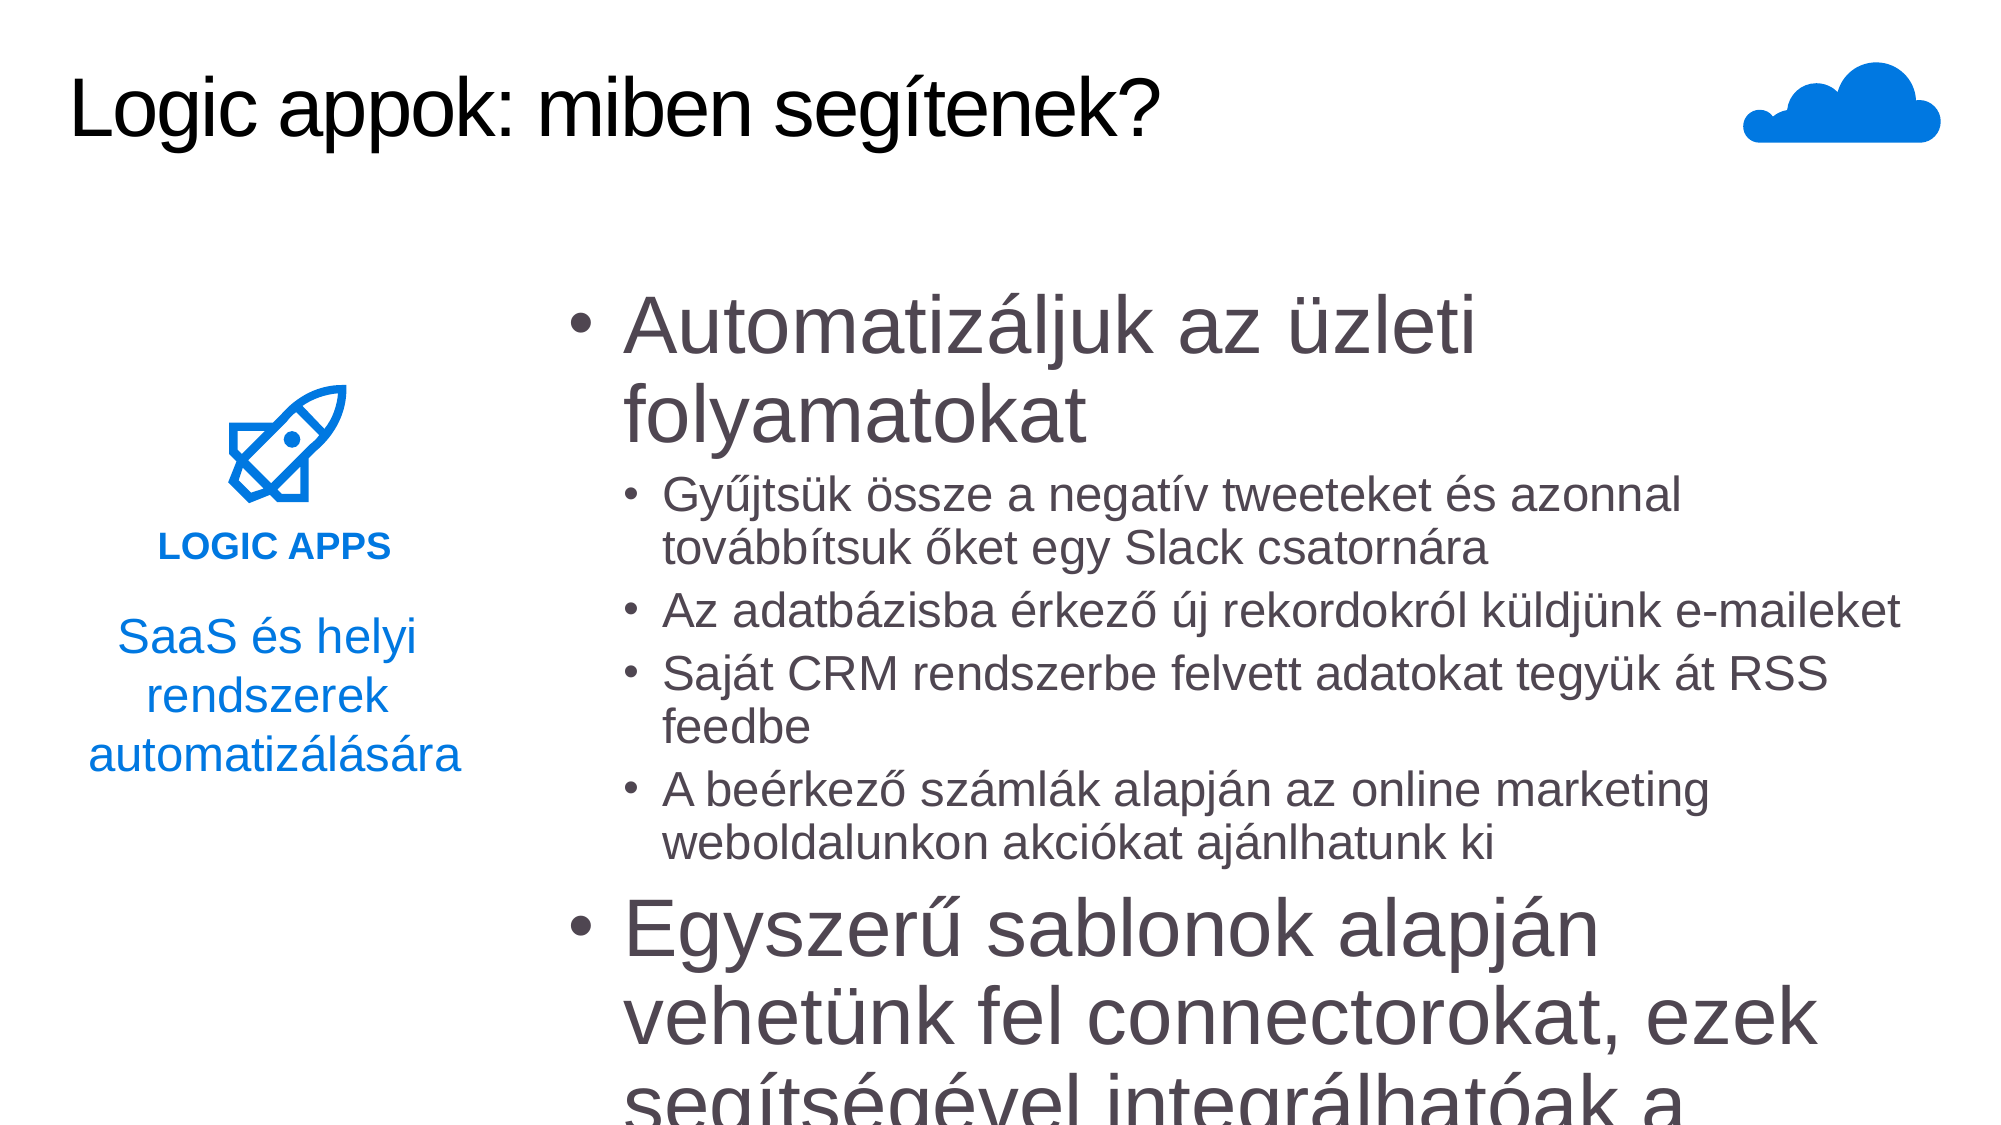

# Logic appok: miben segítenek?
Automatizáljuk az üzleti folyamatokat
Gyűjtsük össze a negatív tweeteket és azonnal továbbítsuk őket egy Slack csatornára
Az adatbázisba érkező új rekordokról küldjünk e-maileket
Saját CRM rendszerbe felvett adatokat tegyük át RSS feedbe
A beérkező számlák alapján az online marketing weboldalunkon akciókat ajánlhatunk ki
Egyszerű sablonok alapján vehetünk fel connectorokat, ezek segítségével integrálhatóak a rendszerek

LOGIC Apps
SaaS és helyi
rendszerek
automatizálására